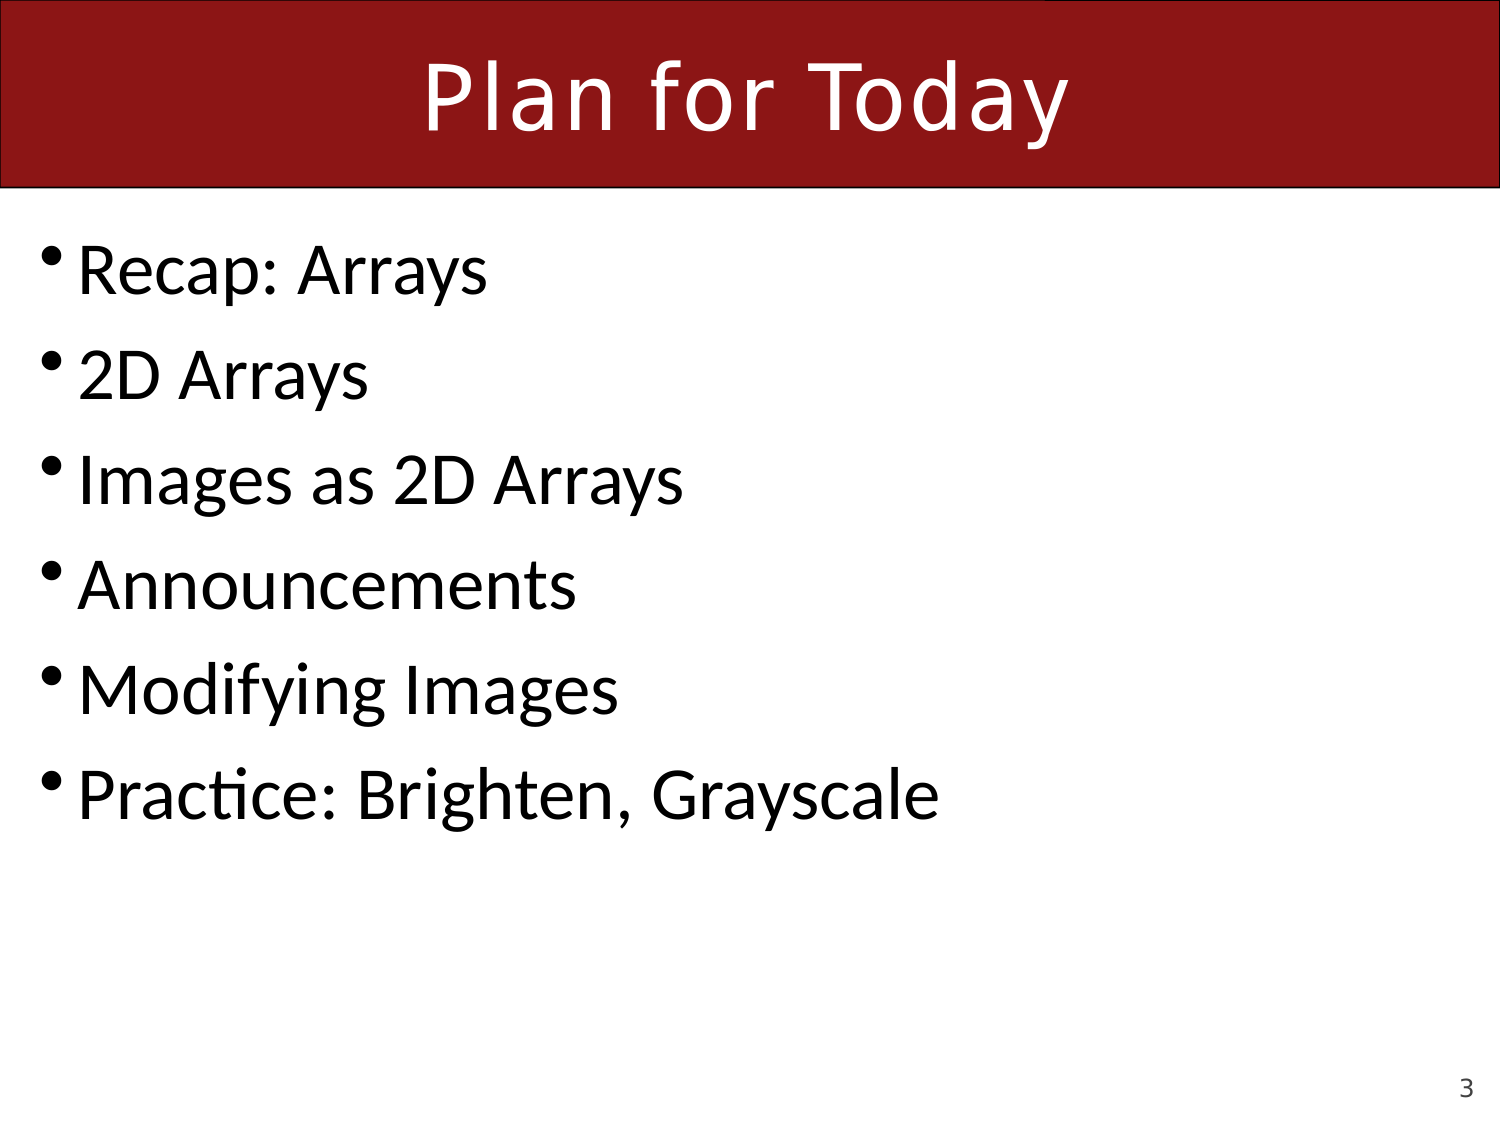

# Plan for Today
Recap: Arrays
2D Arrays
Images as 2D Arrays
Announcements
Modifying Images
Practice: Brighten, Grayscale